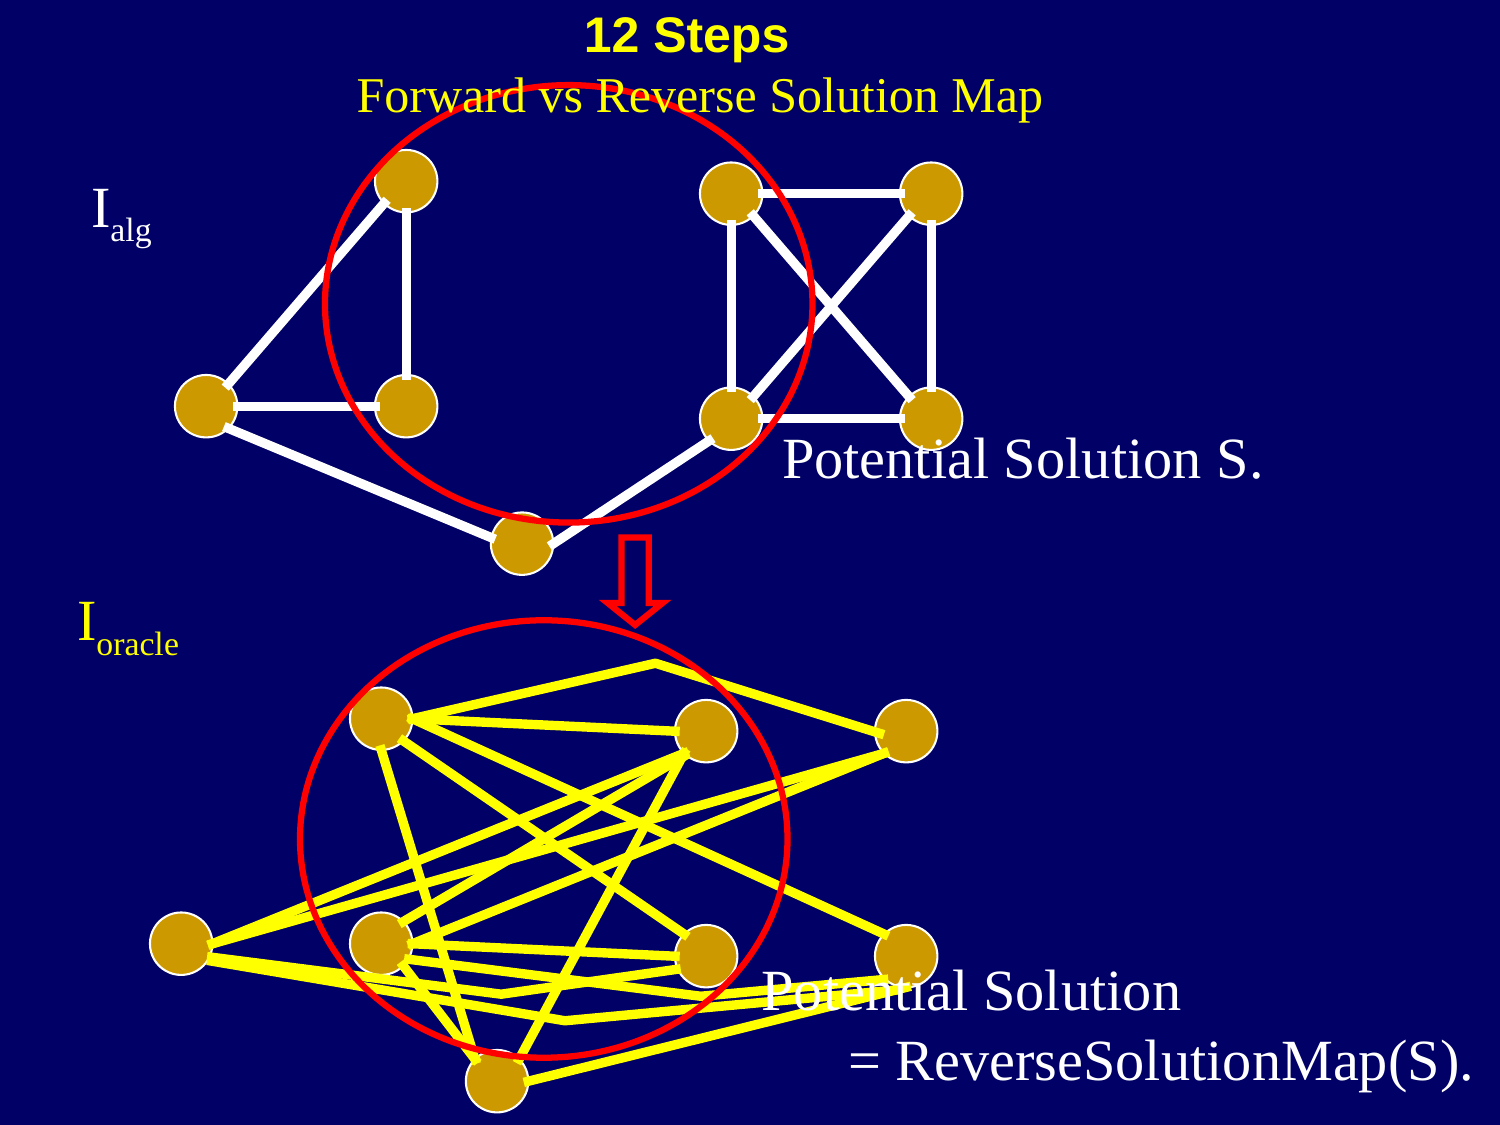

12 Steps
Forward vs Reverse Solution Map

Potential Solution S.

Ialg

Potential Solution
      = ReverseSolutionMap(S).
Ioracle